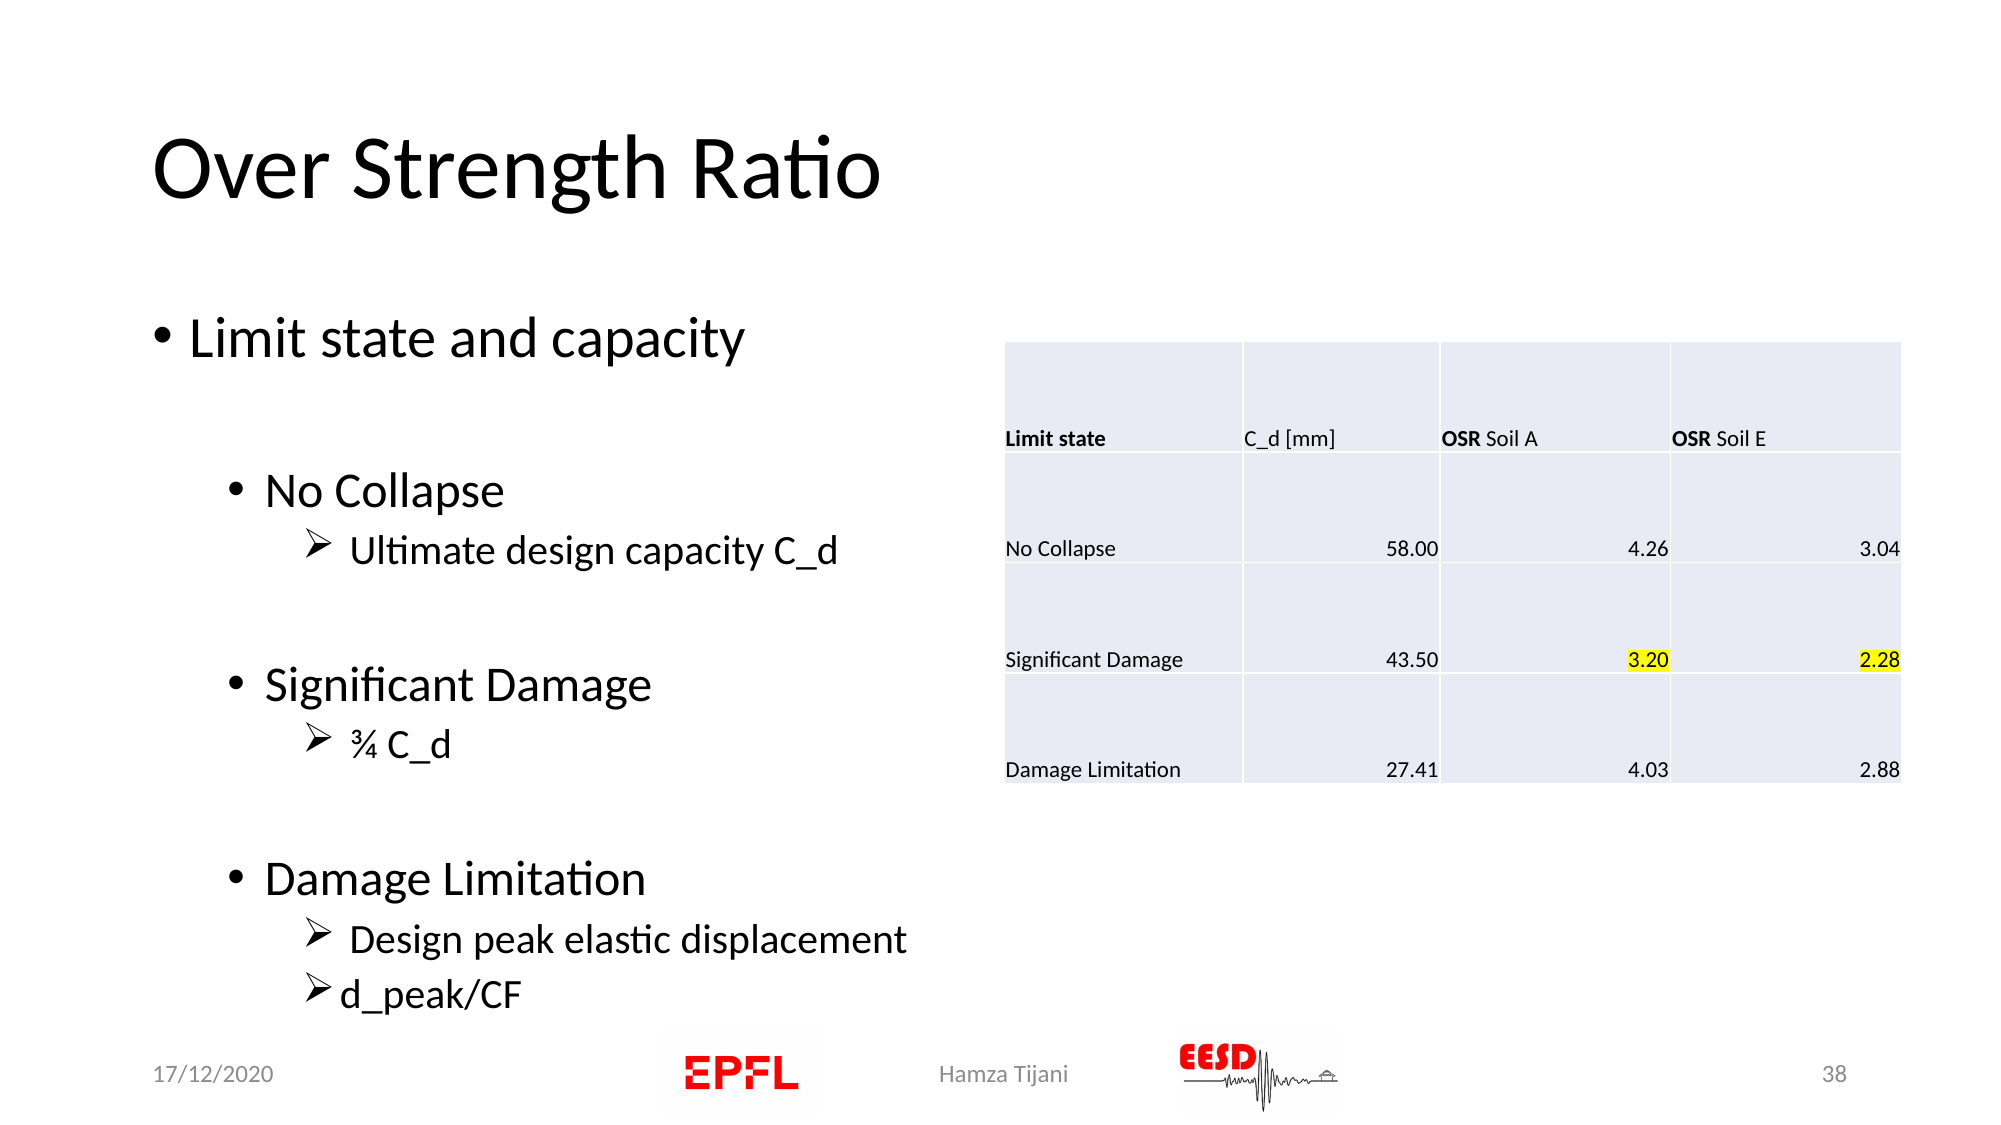

# Over Strength Ratio
Limit state and capacity

No Collapse
 Ultimate design capacity C_d

Significant Damage
 ¾ C_d

Damage Limitation
 Design peak elastic displacement
d_peak/CF
| Limit state | C\_d [mm] | OSR Soil A | OSR Soil E |
| --- | --- | --- | --- |
| No Collapse | 58.00 | 4.26 | 3.04 |
| Significant Damage | 43.50 | 3.20 | 2.28 |
| Damage Limitation | 27.41 | 4.03 | 2.88 |
17/12/2020
Hamza Tijani
38